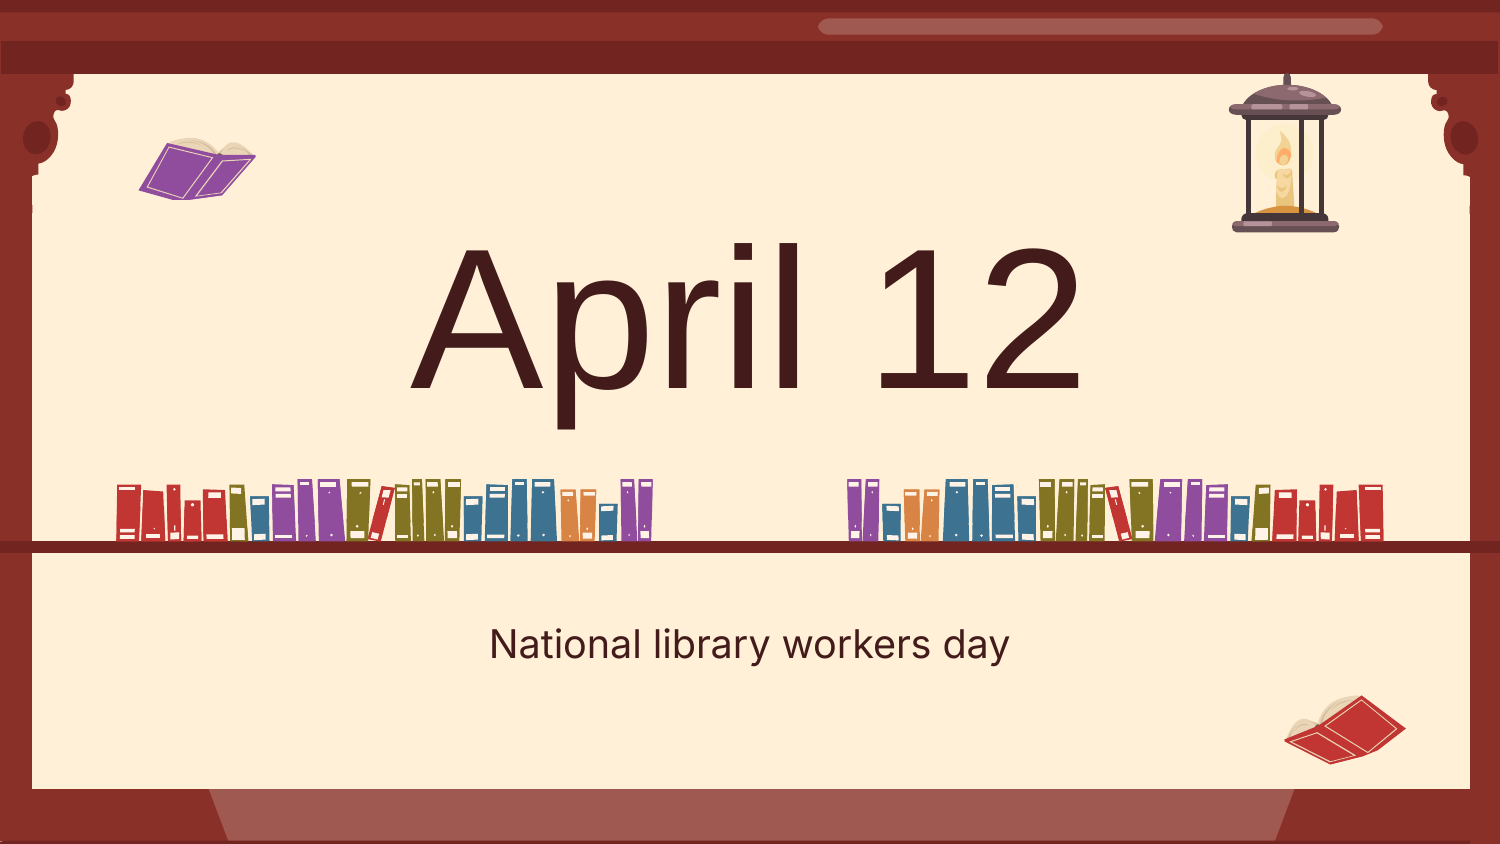

# April 12

National library workers day